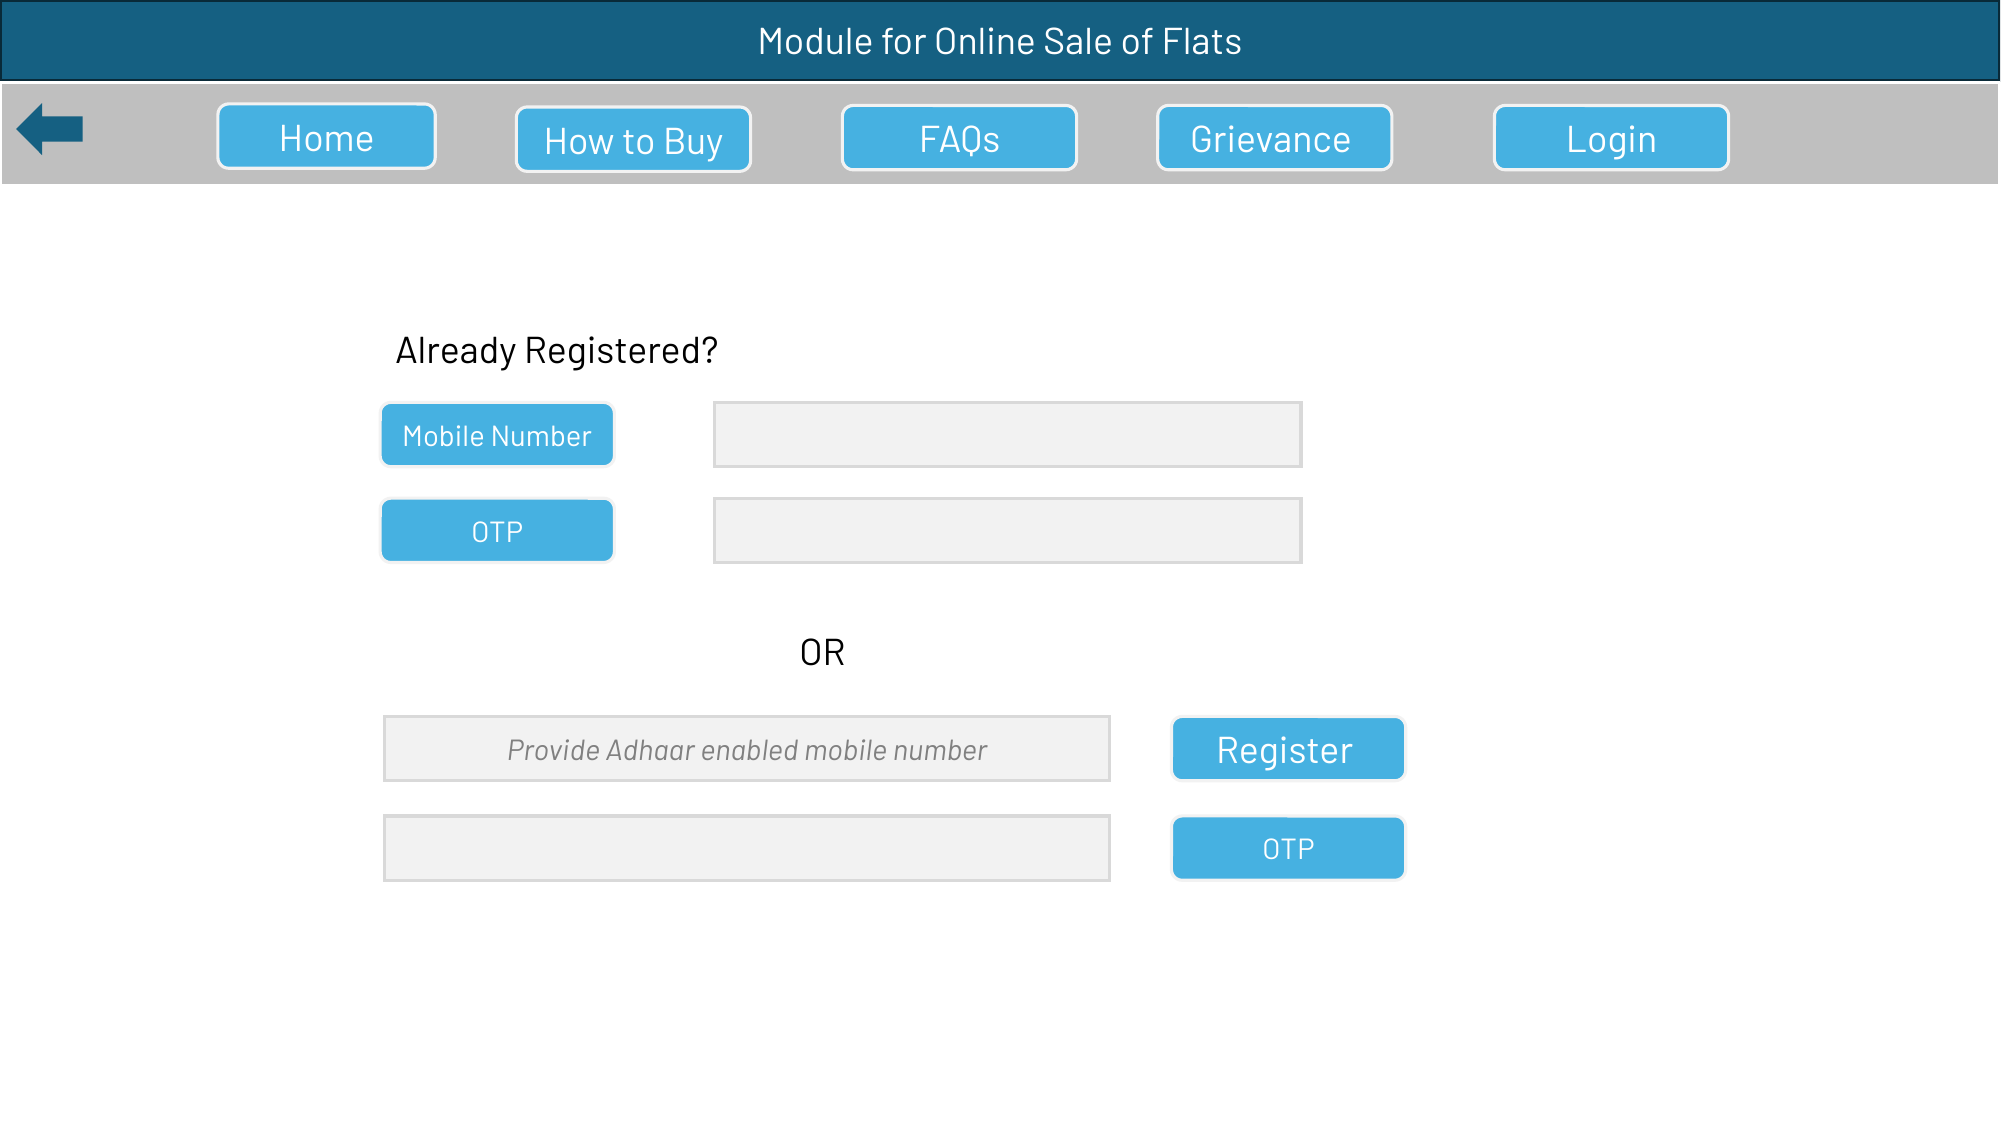

Home
FAQs
Grievance
Login

How to Buy
Already Registered?
Mobile Number

OTP

OR
Provide Adhaar enabled mobile number
Register

OTP